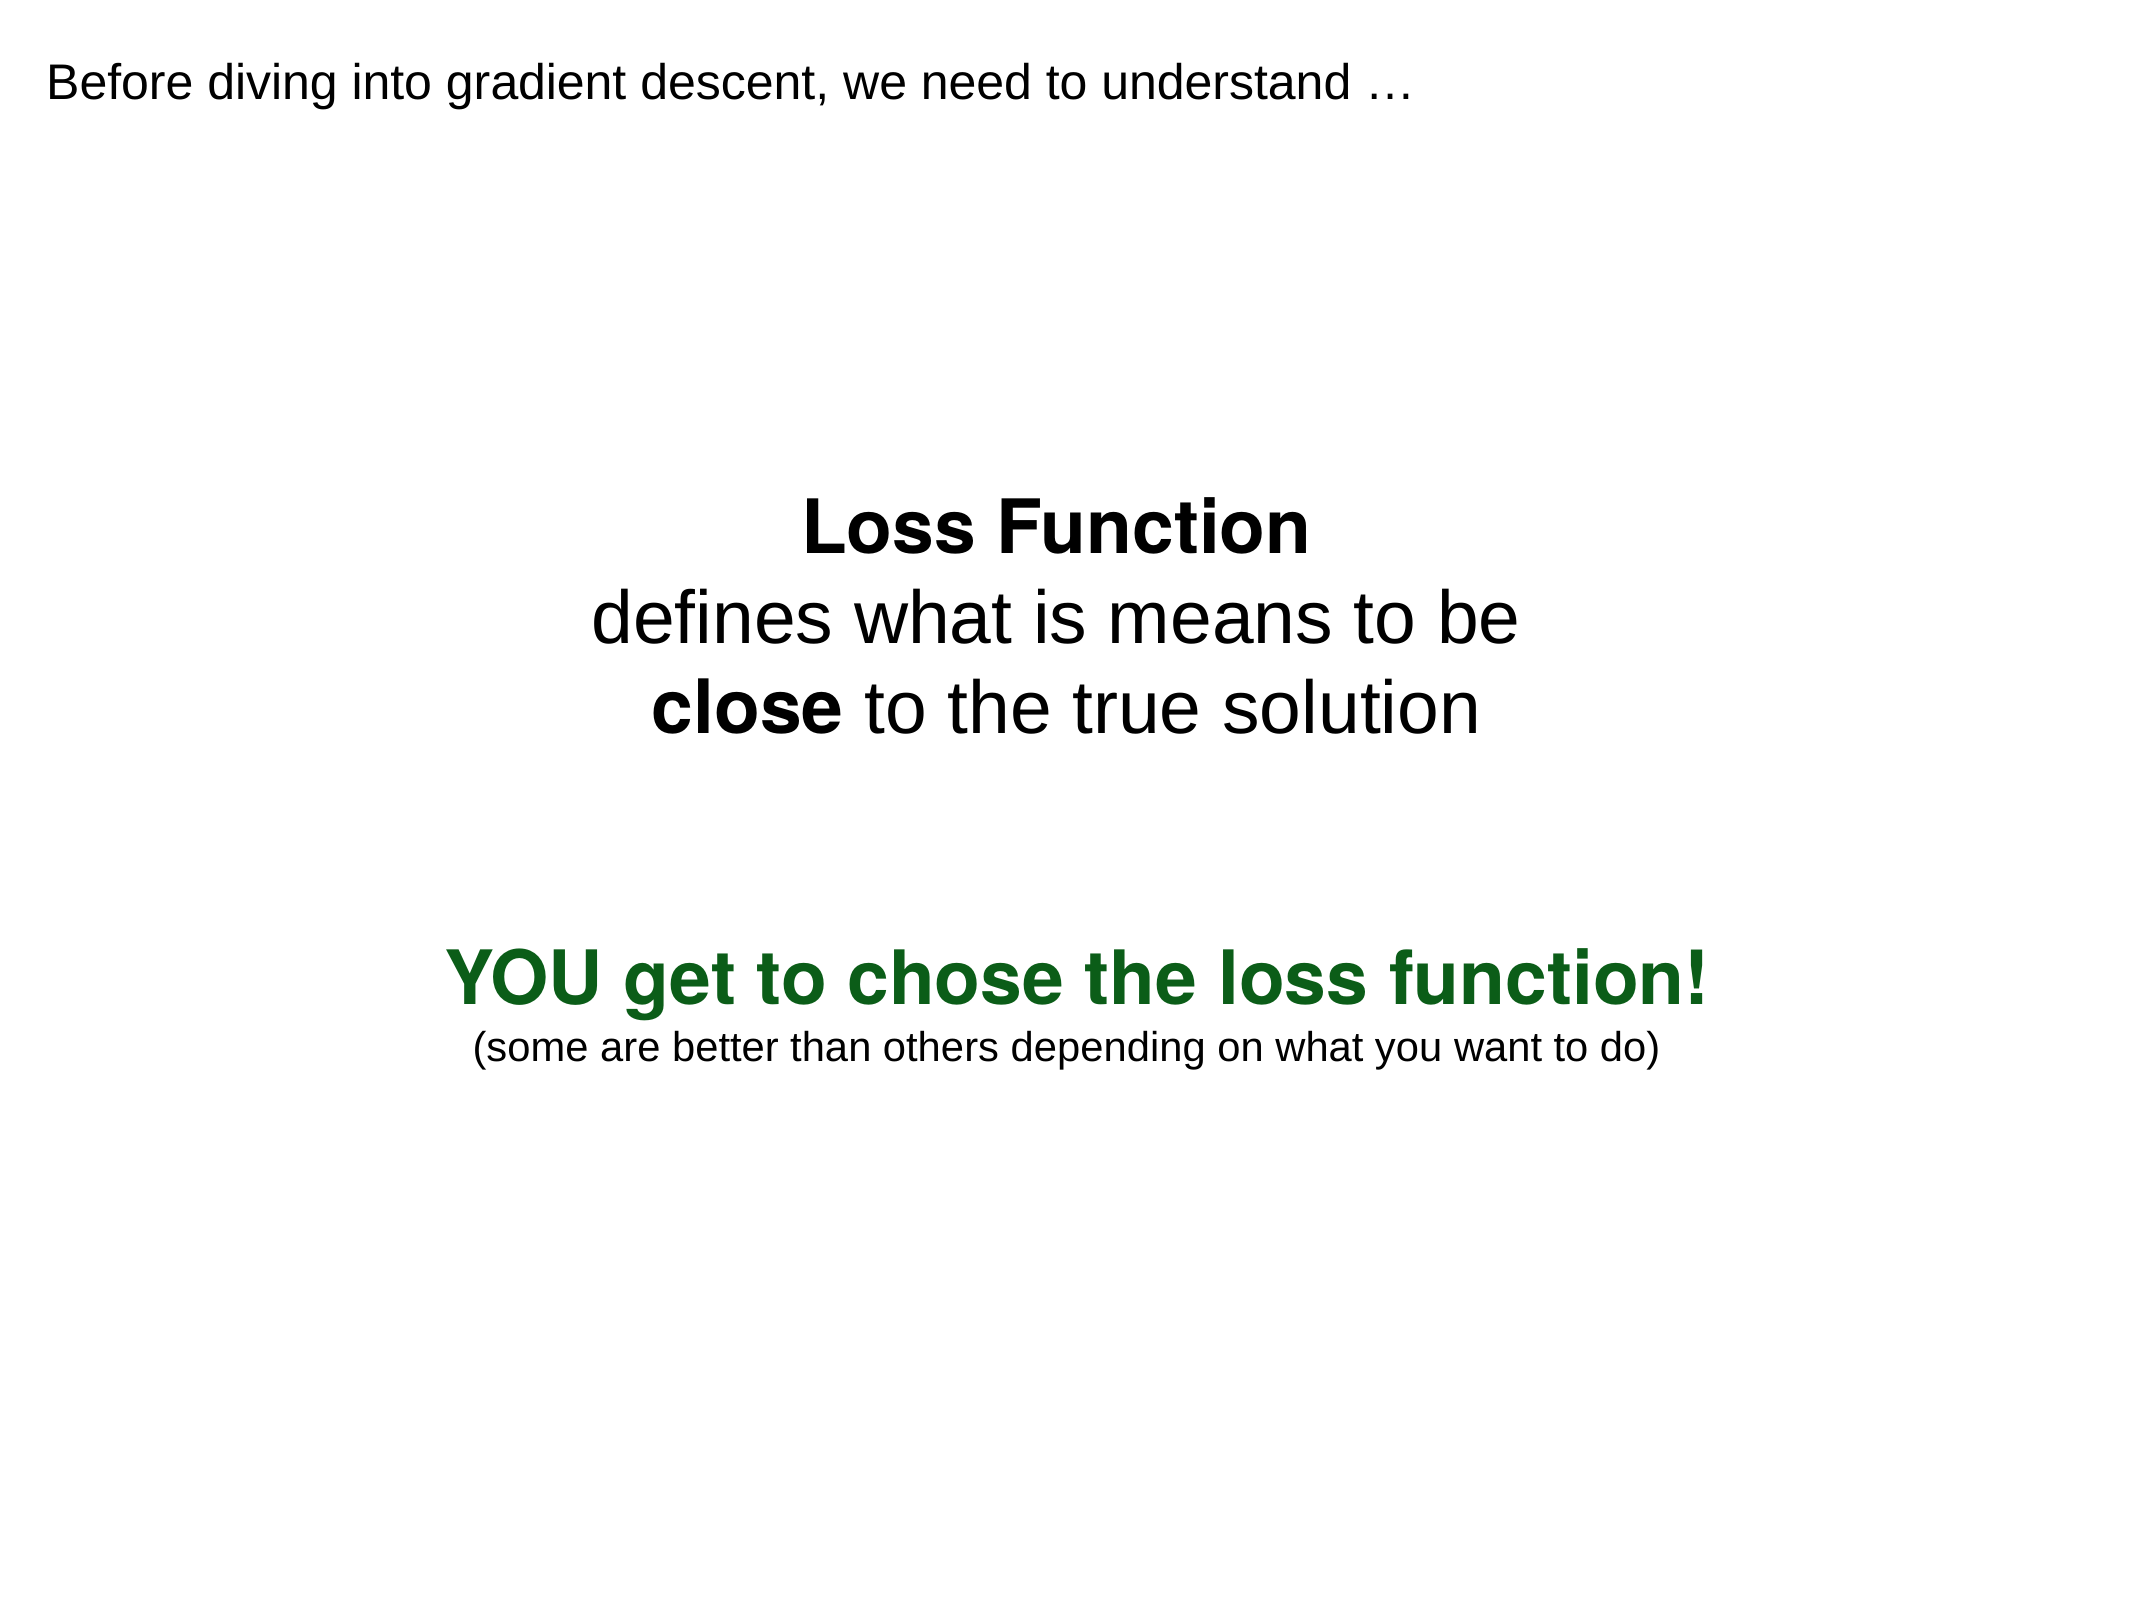

Before diving into gradient descent, we need to understand …
Loss Function
defines what is means to be
close to the true solution
 YOU get to chose the loss function!
(some are better than others depending on what you want to do)